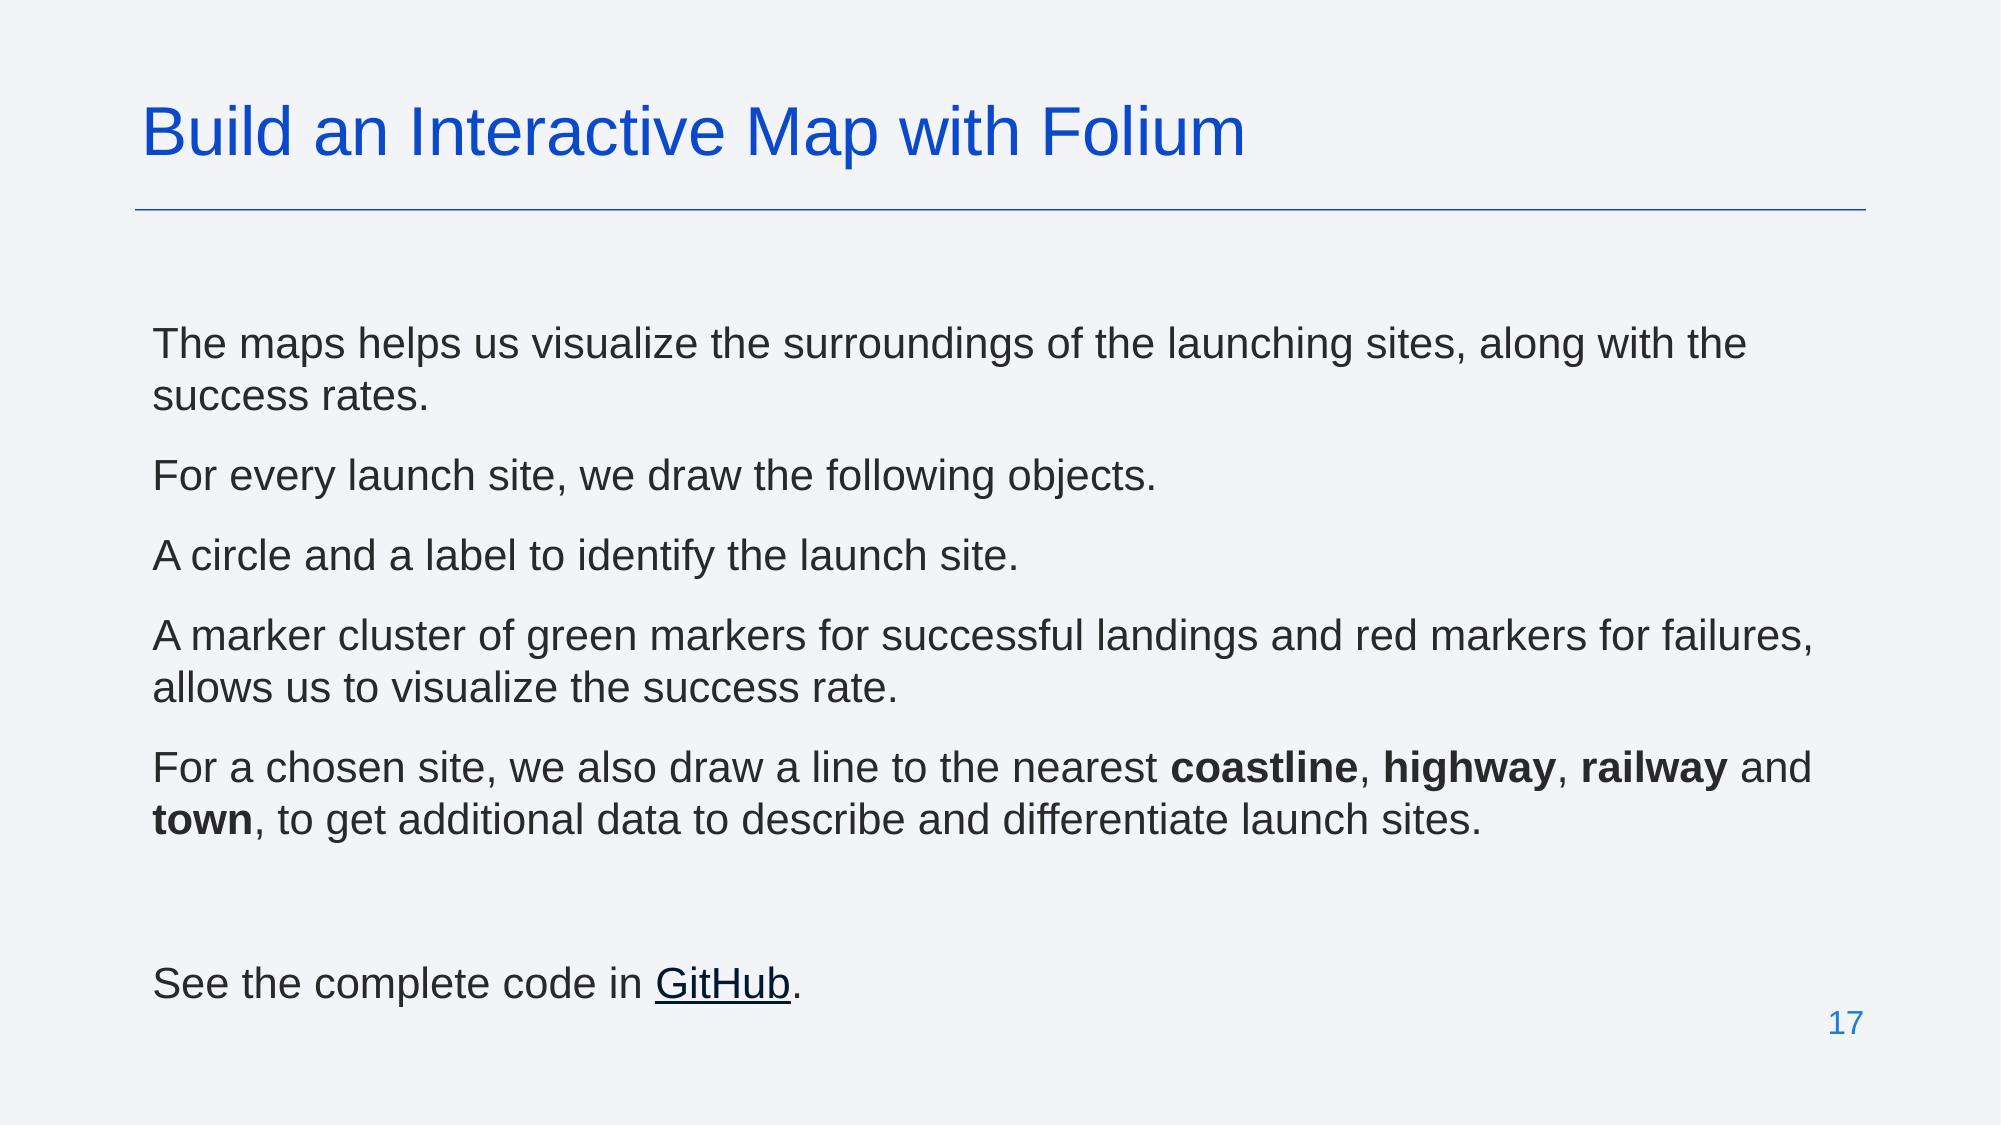

Build an Interactive Map with Folium
The maps helps us visualize the surroundings of the launching sites, along with the success rates.
For every launch site, we draw the following objects.
A circle and a label to identify the launch site.
A marker cluster of green markers for successful landings and red markers for failures, allows us to visualize the success rate.
For a chosen site, we also draw a line to the nearest coastline, highway, railway and town, to get additional data to describe and differentiate launch sites.

See the complete code in GitHub.

17